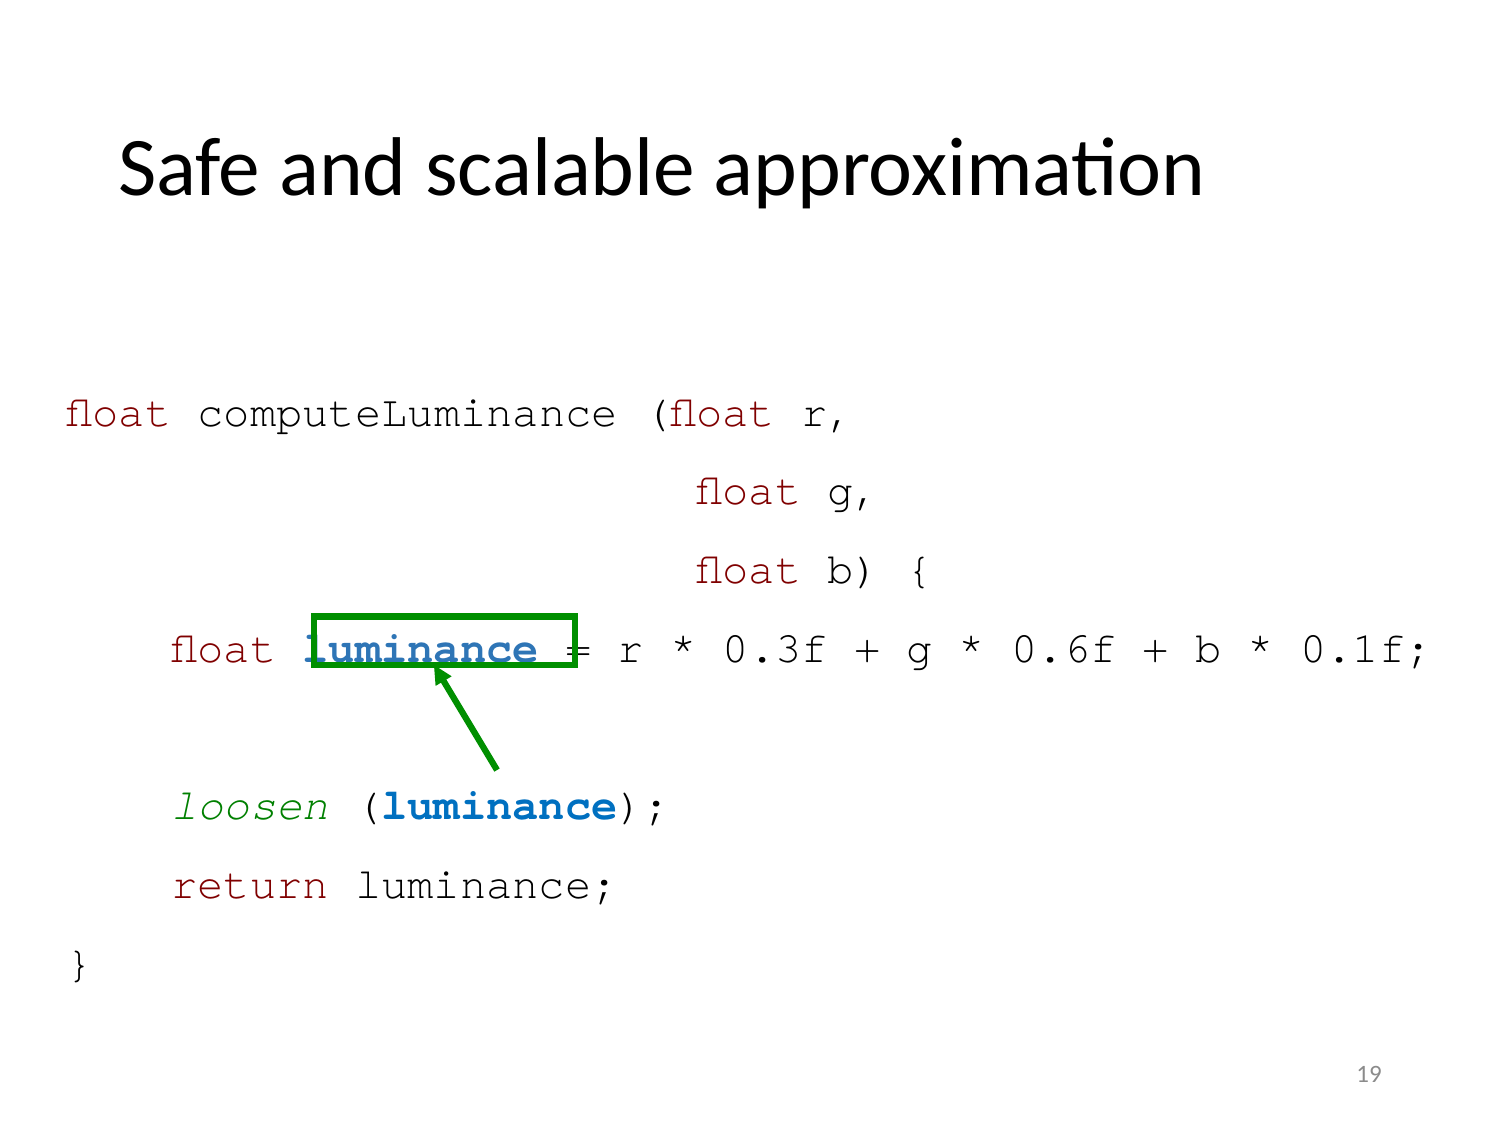

# Safe and scalable approximation
 float computeLuminance (float r,
                         float g,
                         float b) {
     float luminance = r * 0.3f + g * 0.6f + b * 0.1f;

     loosen (luminance);
     return luminance;
 }

19